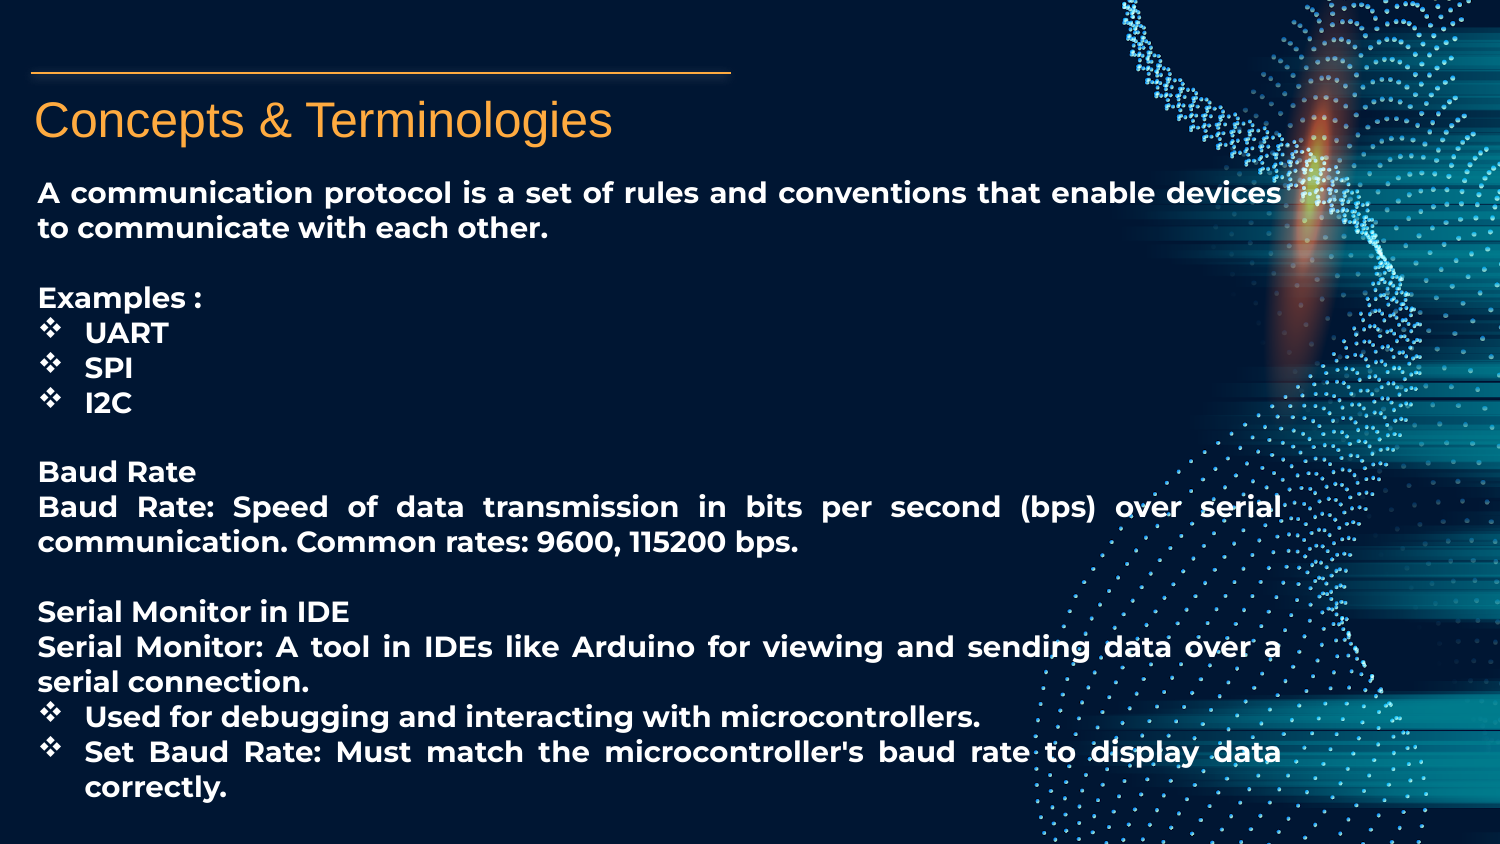

# Concepts & Terminologies
A communication protocol is a set of rules and conventions that enable devices to communicate with each other.

Examples :
UART
SPI
I2C

Baud Rate
Baud Rate: Speed of data transmission in bits per second (bps) over serial communication. Common rates: 9600, 115200 bps.

Serial Monitor in IDE
Serial Monitor: A tool in IDEs like Arduino for viewing and sending data over a serial connection.
Used for debugging and interacting with microcontrollers.
Set Baud Rate: Must match the microcontroller's baud rate to display data correctly.